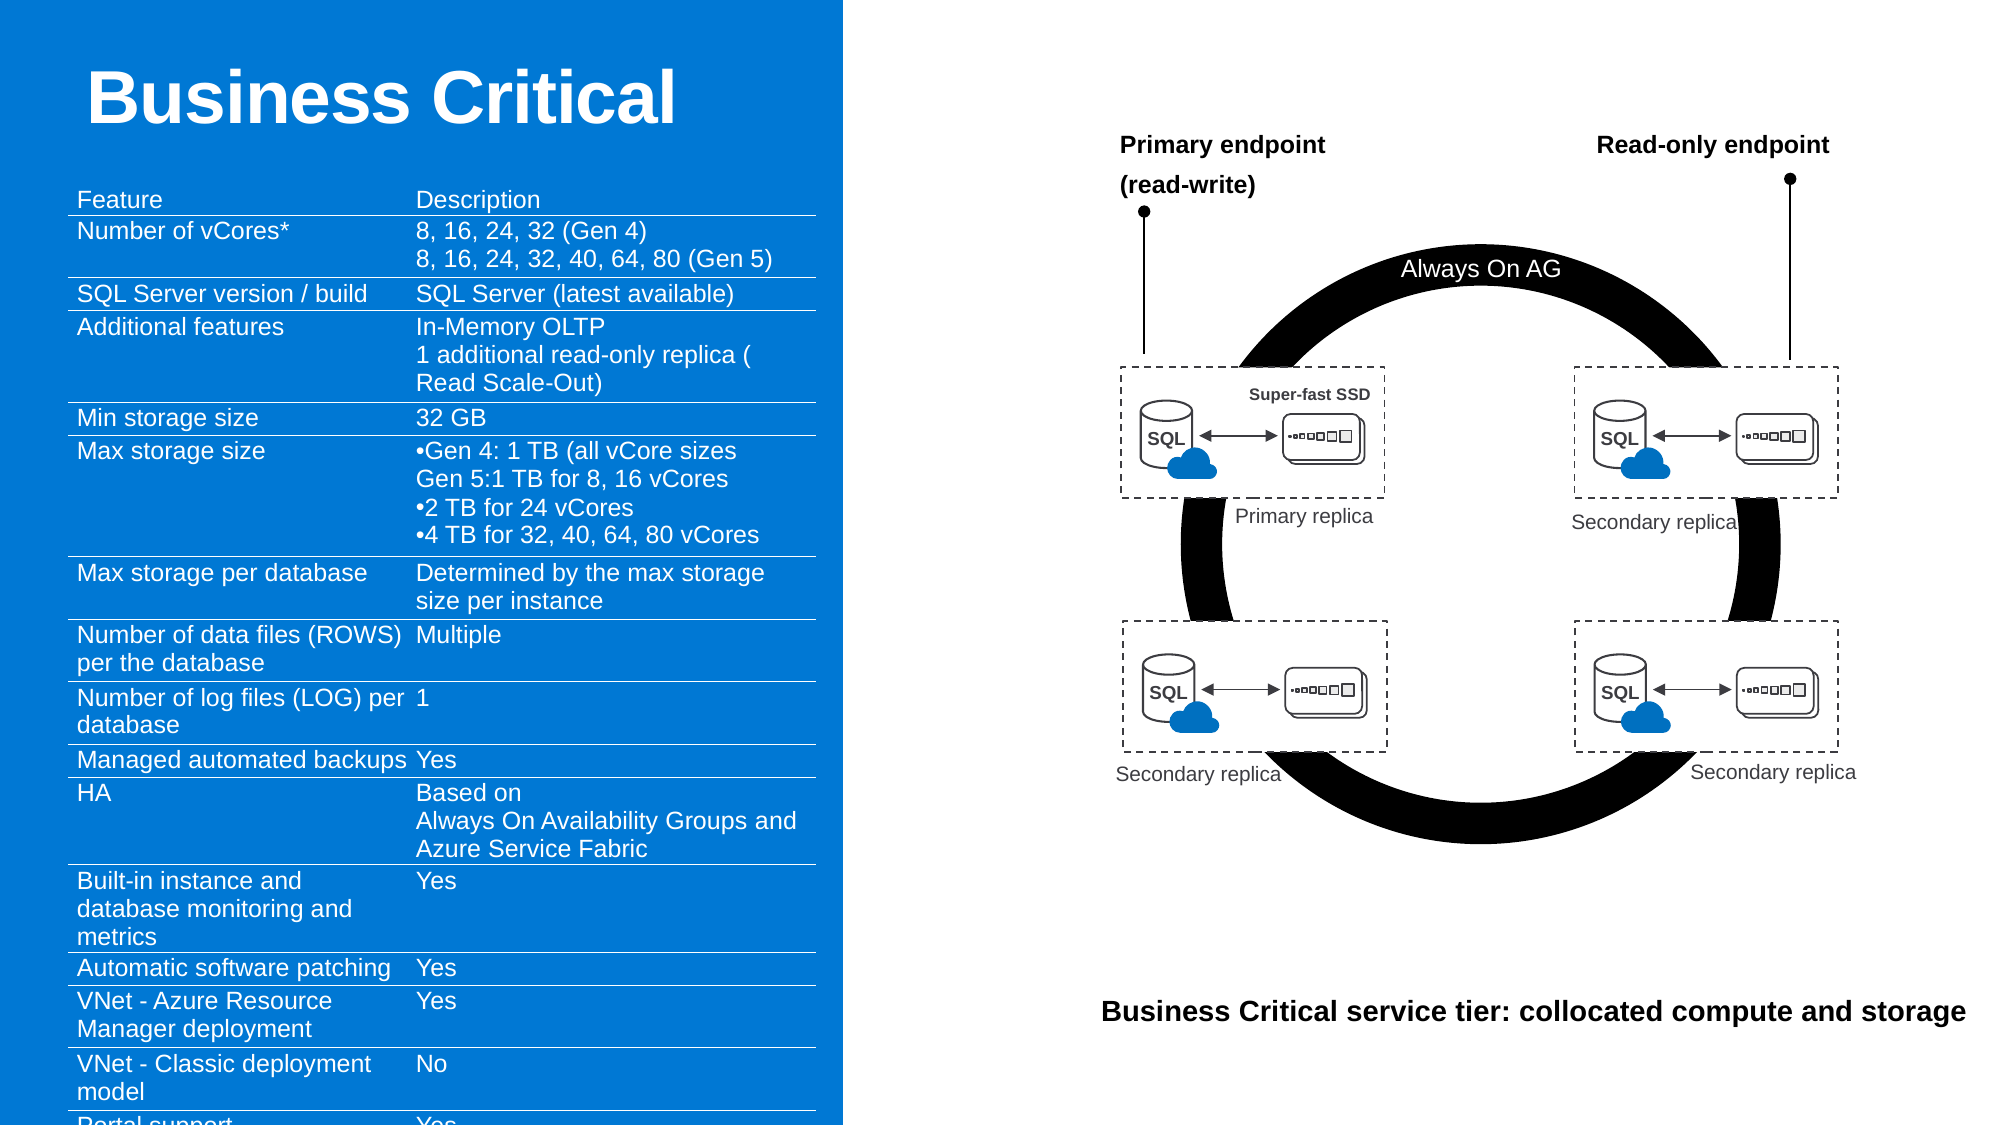

# Business Critical
Primary endpoint
(read-write)
Read-only endpoint

| Feature | Description |
| --- | --- |
| Number of vCores\* | 8, 16, 24, 32 (Gen 4) 8, 16, 24, 32, 40, 64, 80 (Gen 5) |
| SQL Server version / build | SQL Server (latest available) |
| Additional features | In-Memory OLTP 1 additional read-only replica (Read Scale-Out) |
| Min storage size | 32 GB |
| Max storage size | Gen 4: 1 TB (all vCore sizes Gen 5:1 TB for 8, 16 vCores 2 TB for 24 vCores 4 TB for 32, 40, 64, 80 vCores |
| Max storage per database | Determined by the max storage size per instance |
| Number of data files (ROWS) per the database | Multiple |
| Number of log files (LOG) per database | 1 |
| Managed automated backups | Yes |
| HA | Based on Always On Availability Groups and Azure Service Fabric |
| Built-in instance and database monitoring and metrics | Yes |
| Automatic software patching | Yes |
| VNet - Azure Resource Manager deployment | Yes |
| VNet - Classic deployment model | No |
| Portal support | Yes |

Always On AG

SQL

SQL

Super-fast SSD
Primary replica
Secondary replica

SQL

SQL

Secondary replica
Secondary replica
Business Critical service tier: collocated compute and storage